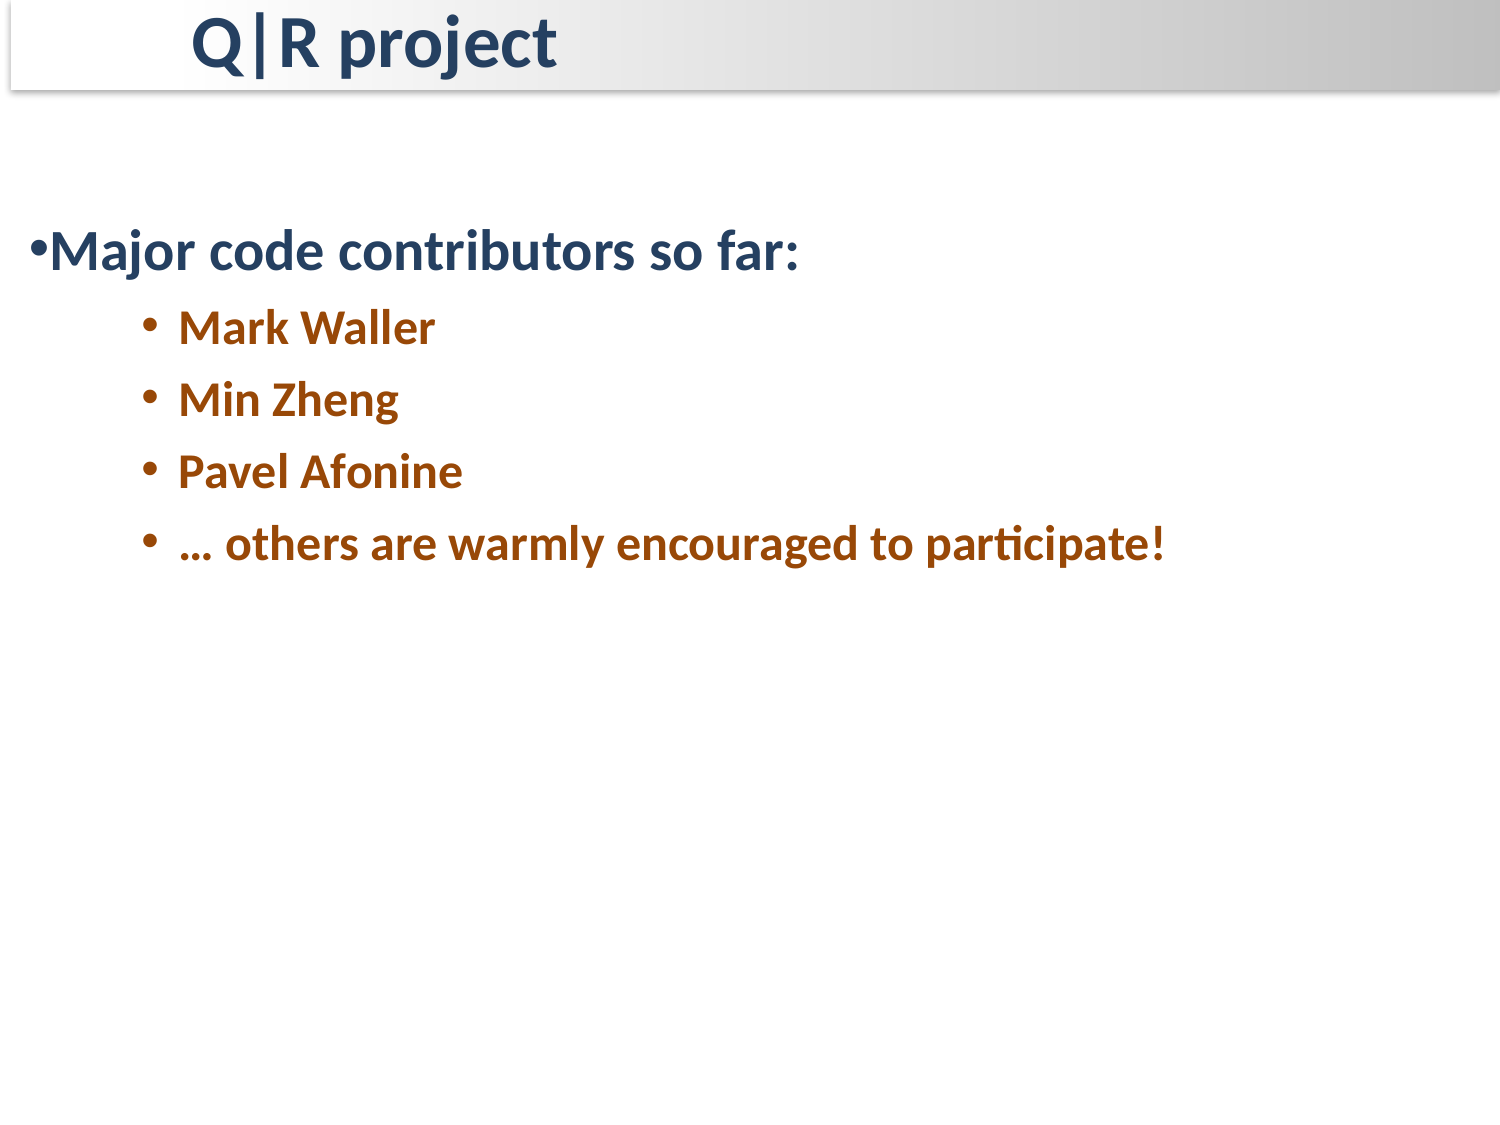

Q|R project

Major code contributors so far:
Mark Waller
Min Zheng
Pavel Afonine
… others are warmly encouraged to participate!